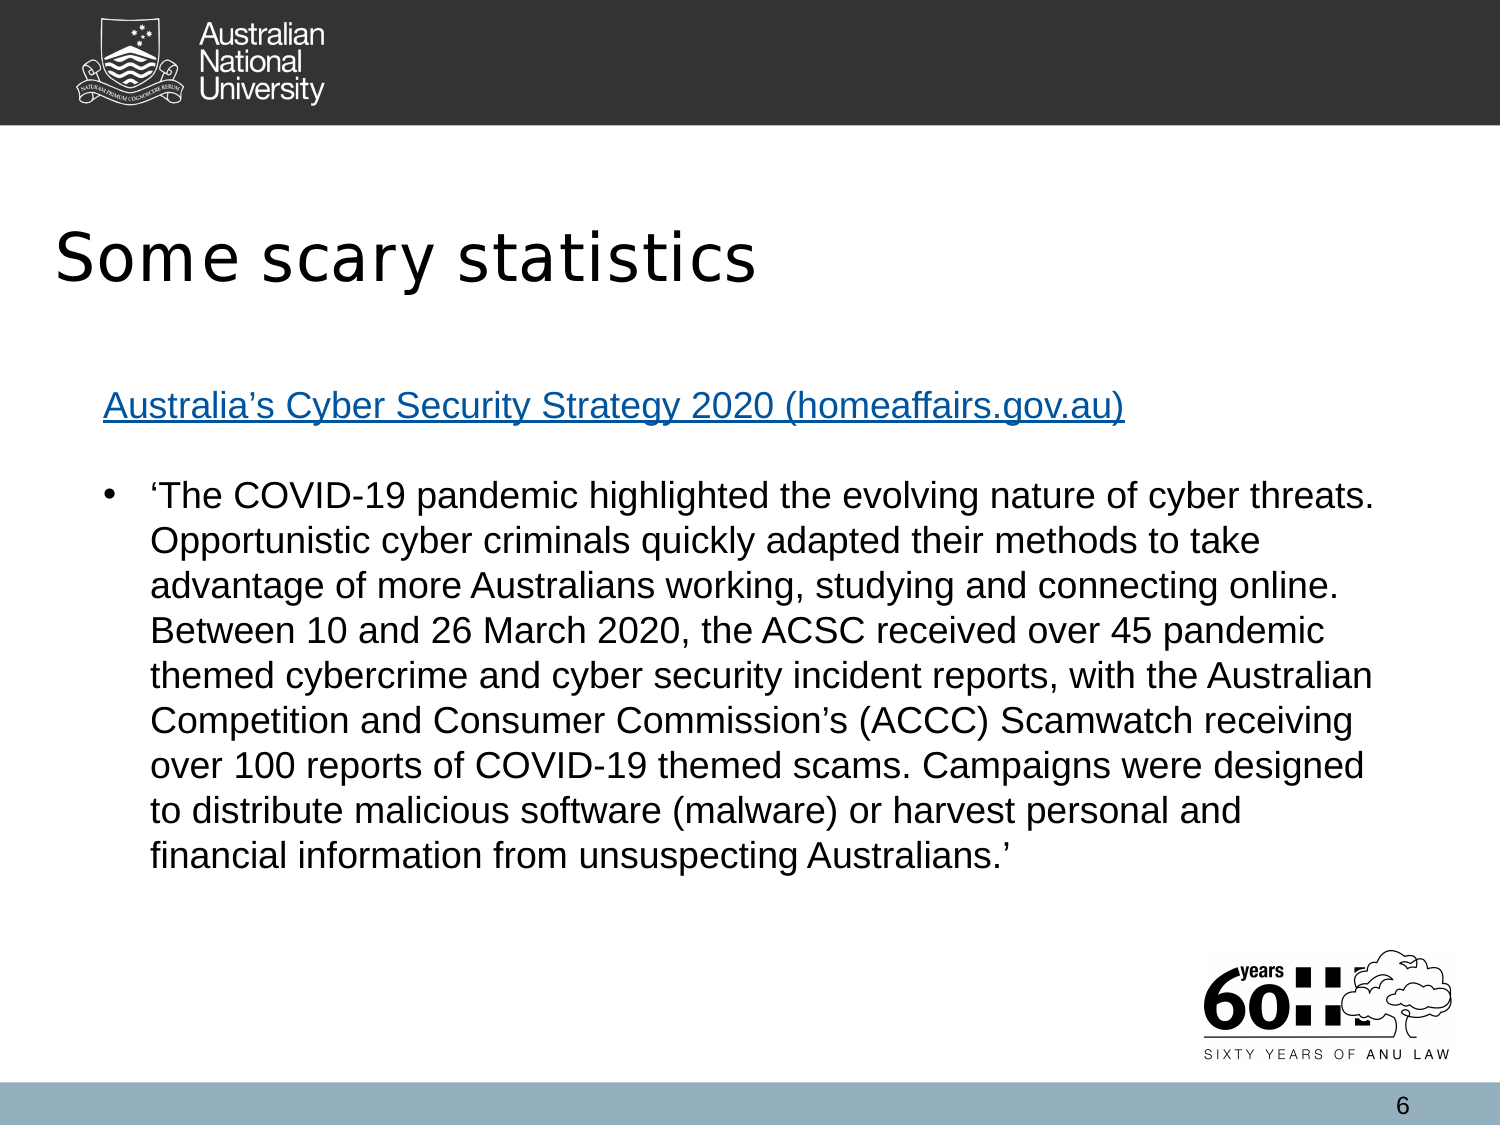

# Some scary statistics
Australia’s Cyber Security Strategy 2020 (homeaffairs.gov.au)

‘The COVID-19 pandemic highlighted the evolving nature of cyber threats. Opportunistic cyber criminals quickly adapted their methods to take advantage of more Australians working, studying and connecting online. Between 10 and 26 March 2020, the ACSC received over 45 pandemic themed cybercrime and cyber security incident reports, with the Australian Competition and Consumer Commission’s (ACCC) Scamwatch receiving over 100 reports of COVID-19 themed scams. Campaigns were designed to distribute malicious software (malware) or harvest personal and financial information from unsuspecting Australians.’
6